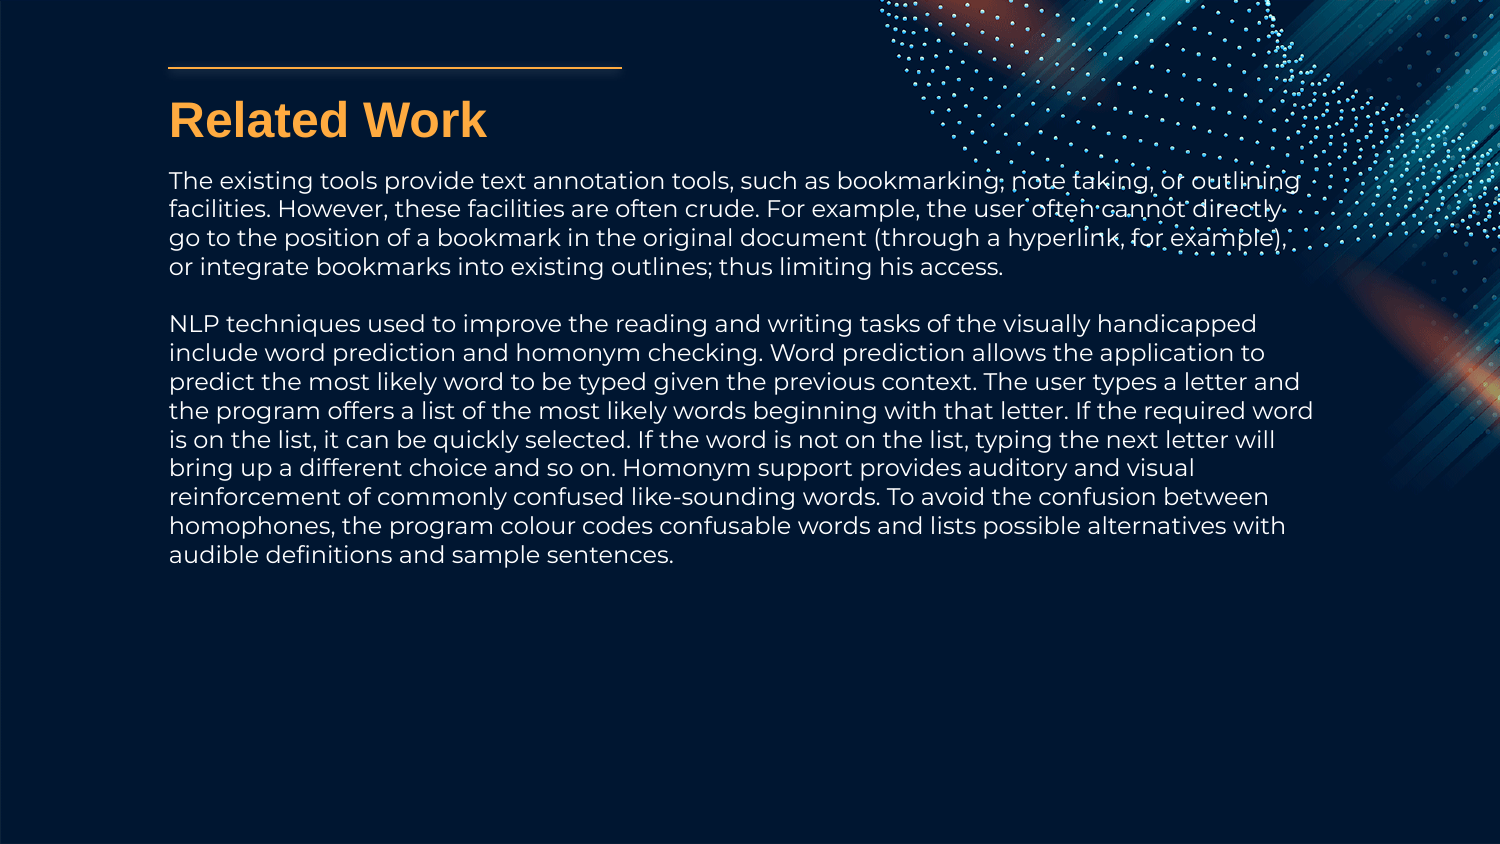

# Related Work
The existing tools provide text annotation tools, such as bookmarking, note taking, or outlining facilities. However, these facilities are often crude. For example, the user often cannot directly go to the position of a bookmark in the original document (through a hyperlink, for example), or integrate bookmarks into existing outlines; thus limiting his access.

NLP techniques used to improve the reading and writing tasks of the visually handicapped include word prediction and homonym checking. Word prediction allows the application to predict the most likely word to be typed given the previous context. The user types a letter and the program offers a list of the most likely words beginning with that letter. If the required word is on the list, it can be quickly selected. If the word is not on the list, typing the next letter will bring up a different choice and so on. Homonym support provides auditory and visual reinforcement of commonly confused like-sounding words. To avoid the confusion between homophones, the program colour codes confusable words and lists possible alternatives with audible definitions and sample sentences.